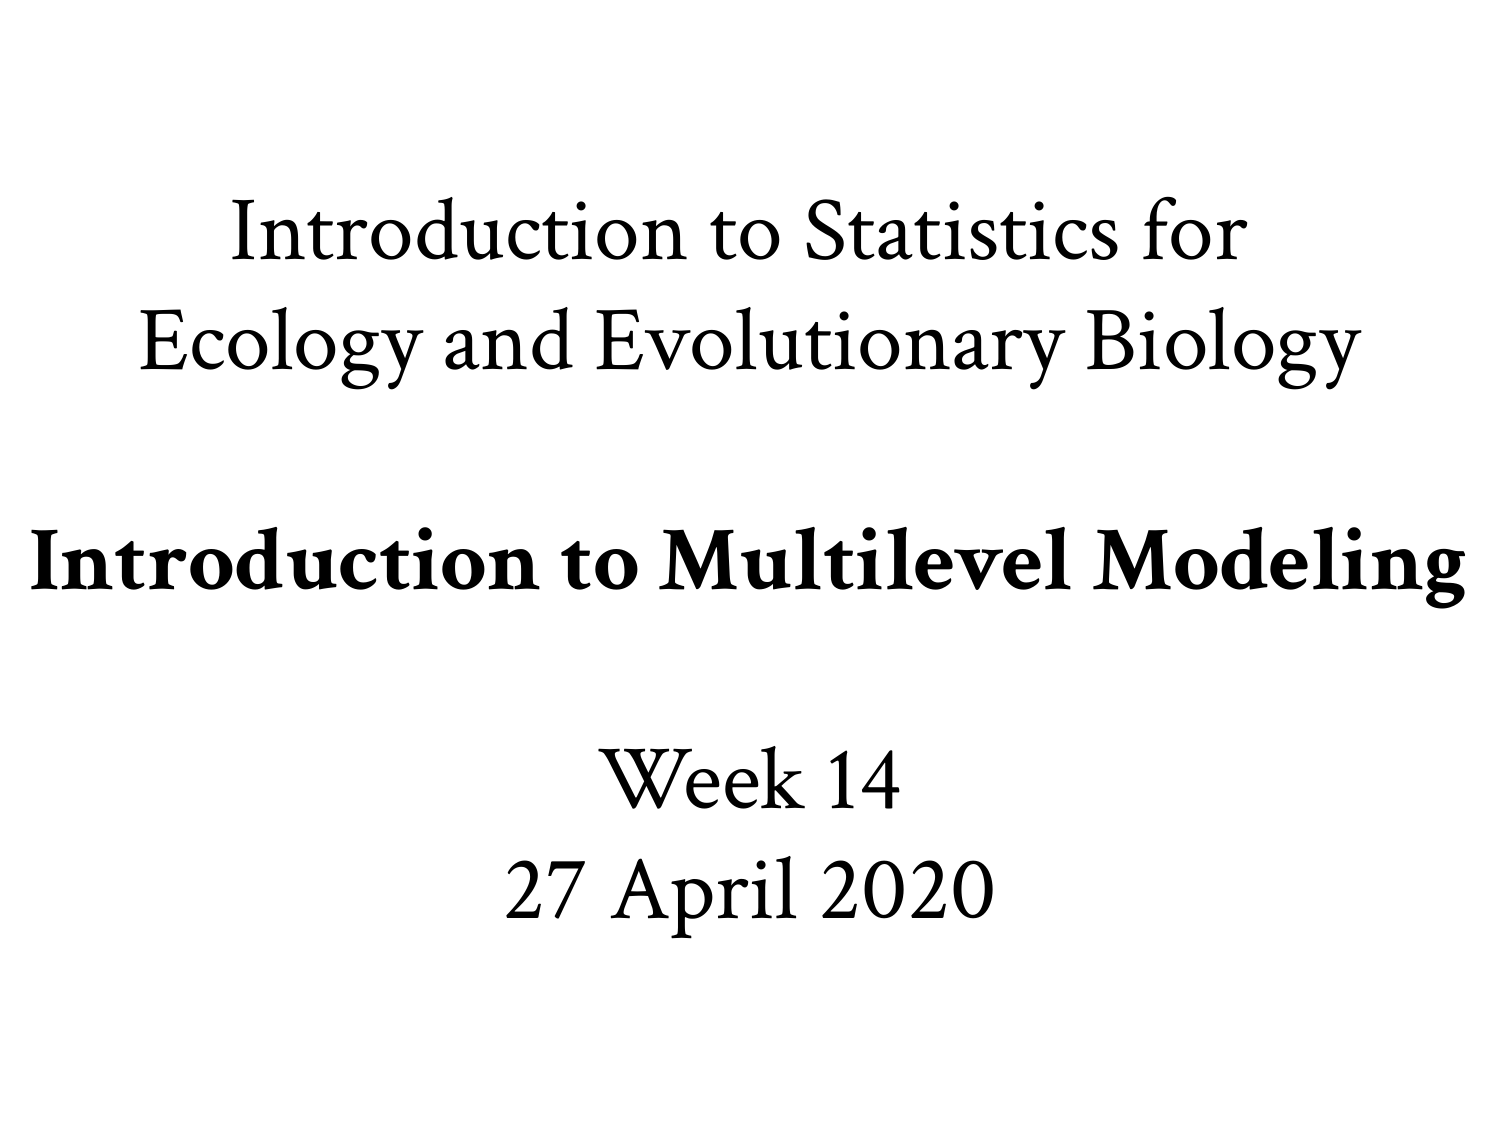

# Introduction to Statistics for Ecology and Evolutionary Biology Introduction to Multilevel Modeling Week 14 27 April 2020